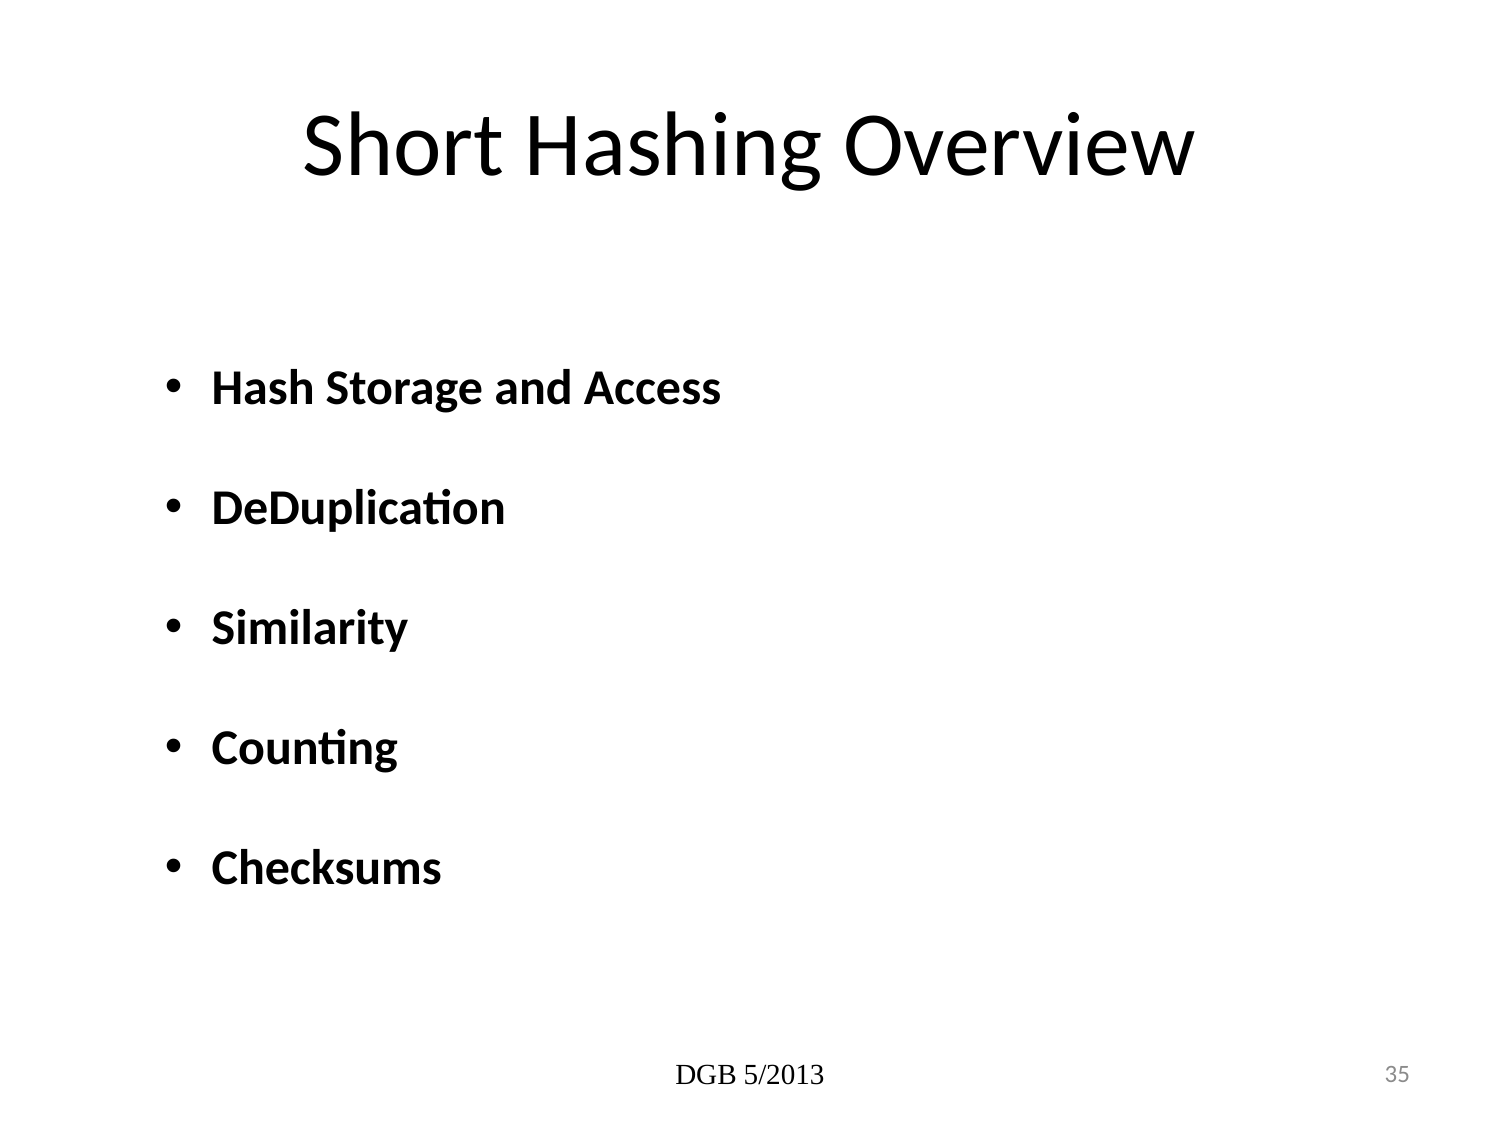

# Short Hashing Overview
Hash Storage and Access
DeDuplication
Similarity
Counting
Checksums

DGB 5/2013
35